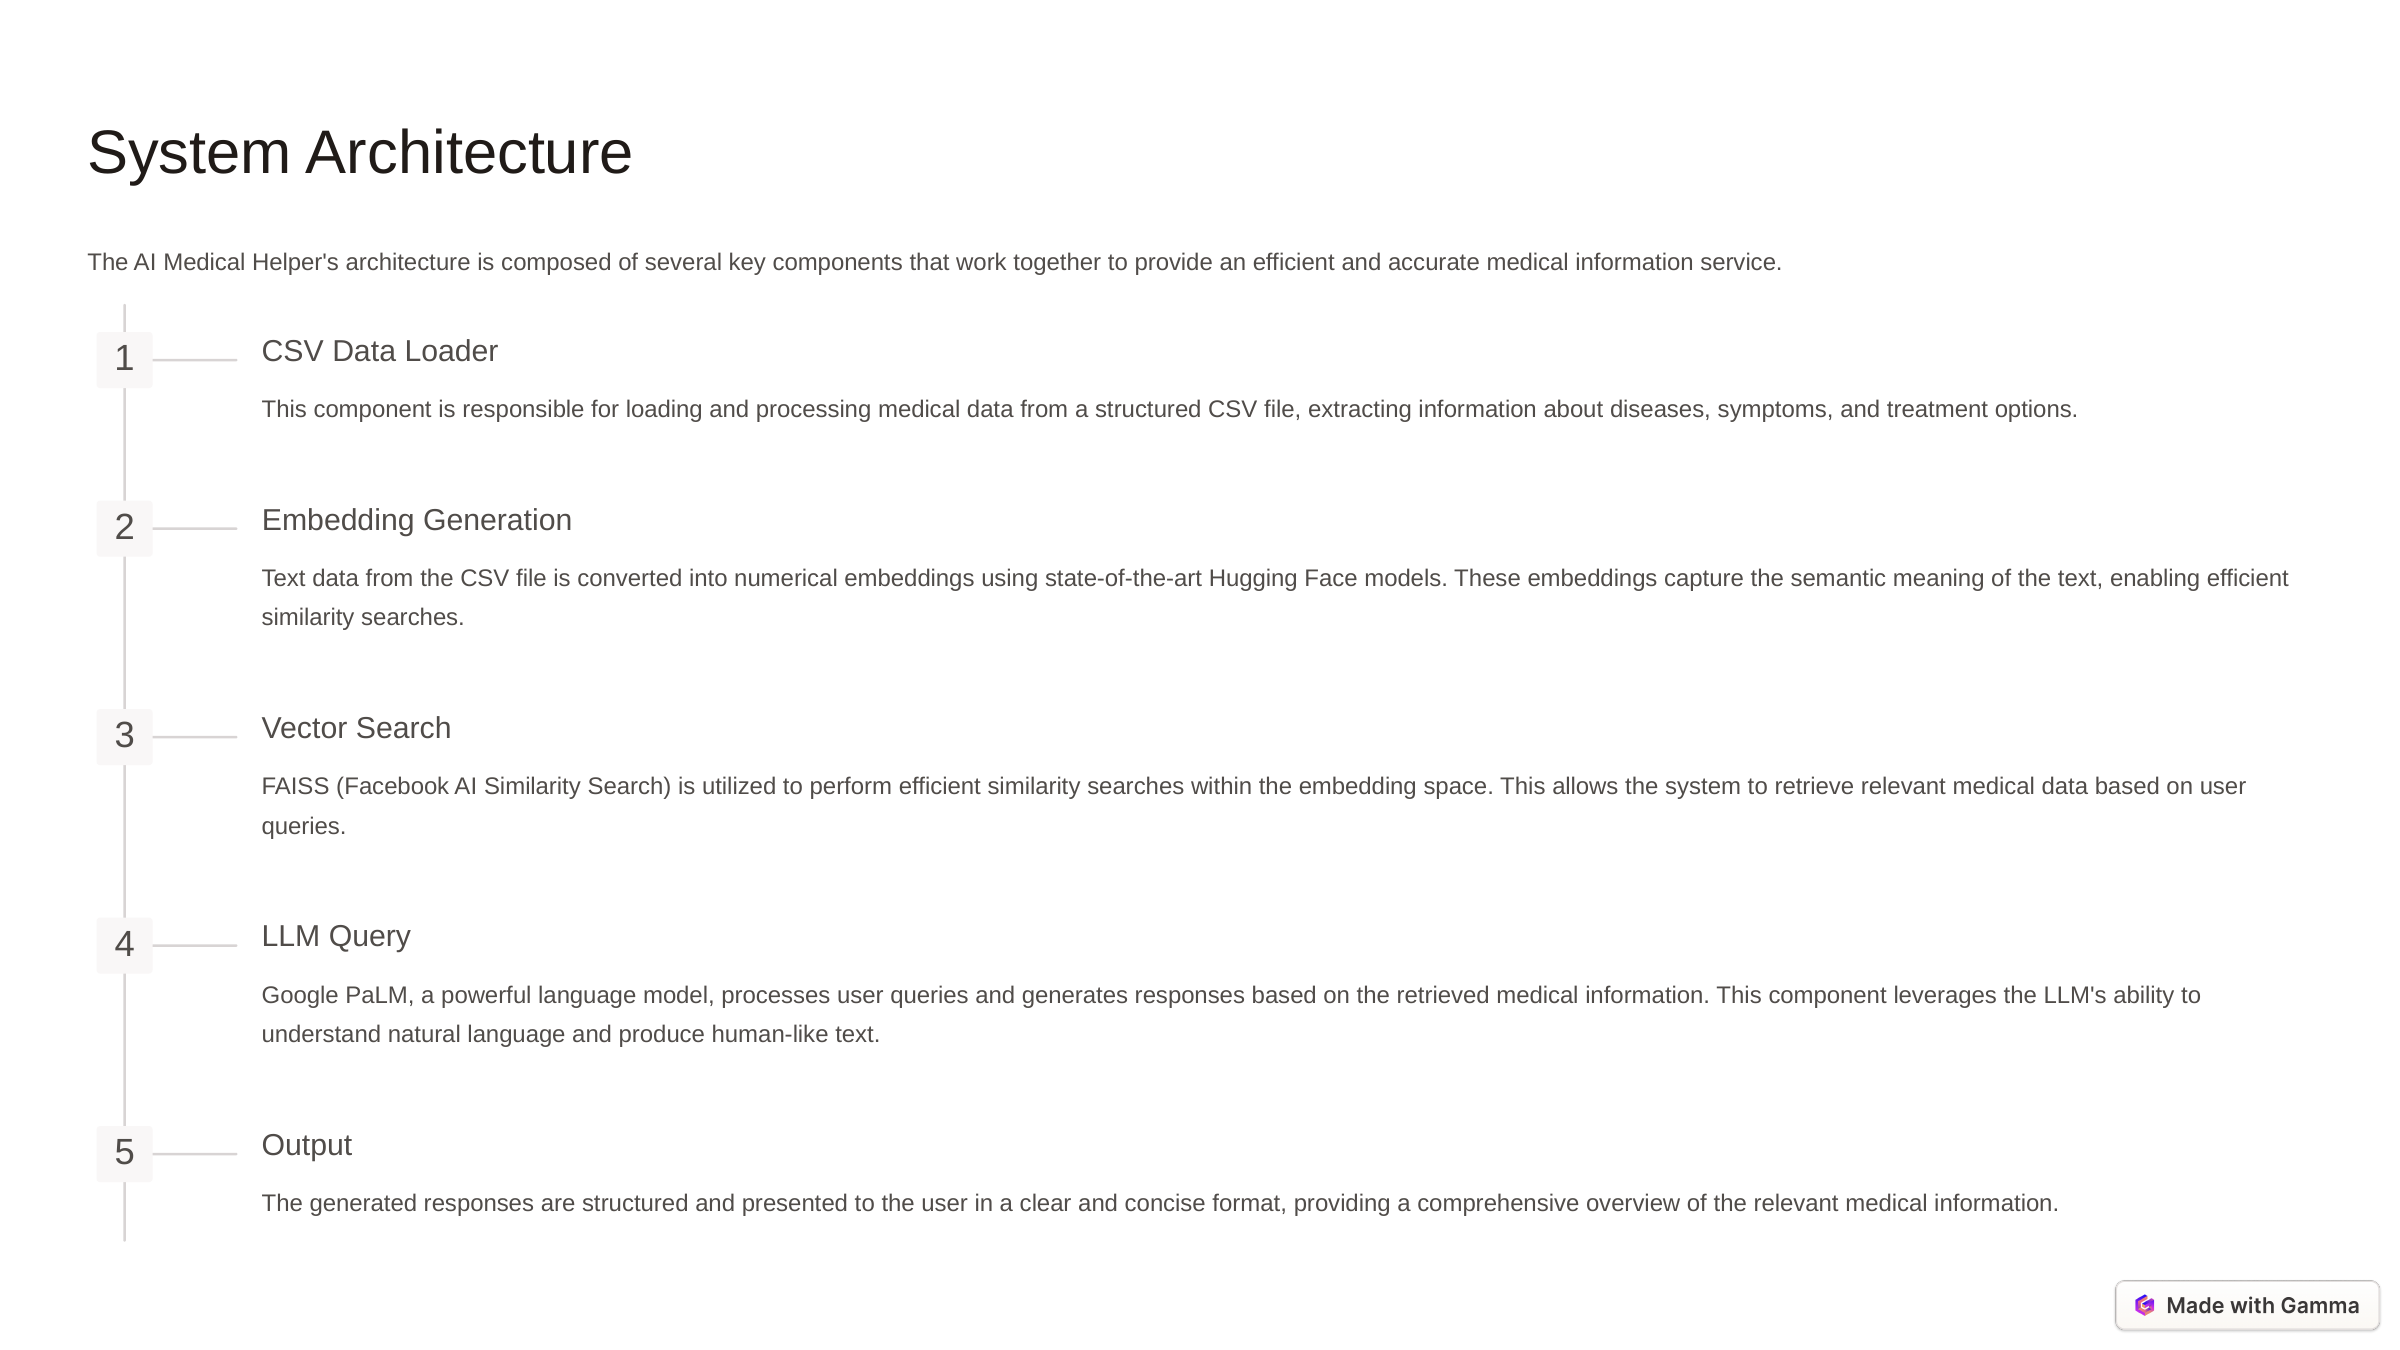

System Architecture
The AI Medical Helper's architecture is composed of several key components that work together to provide an efficient and accurate medical information service.

CSV Data Loader

1

This component is responsible for loading and processing medical data from a structured CSV file, extracting information about diseases, symptoms, and treatment options.
Embedding Generation

2

Text data from the CSV file is converted into numerical embeddings using state-of-the-art Hugging Face models. These embeddings capture the semantic meaning of the text, enabling efficient similarity searches.
Vector Search

3

FAISS (Facebook AI Similarity Search) is utilized to perform efficient similarity searches within the embedding space. This allows the system to retrieve relevant medical data based on user queries.
LLM Query

4

Google PaLM, a powerful language model, processes user queries and generates responses based on the retrieved medical information. This component leverages the LLM's ability to understand natural language and produce human-like text.
Output

5

The generated responses are structured and presented to the user in a clear and concise format, providing a comprehensive overview of the relevant medical information.